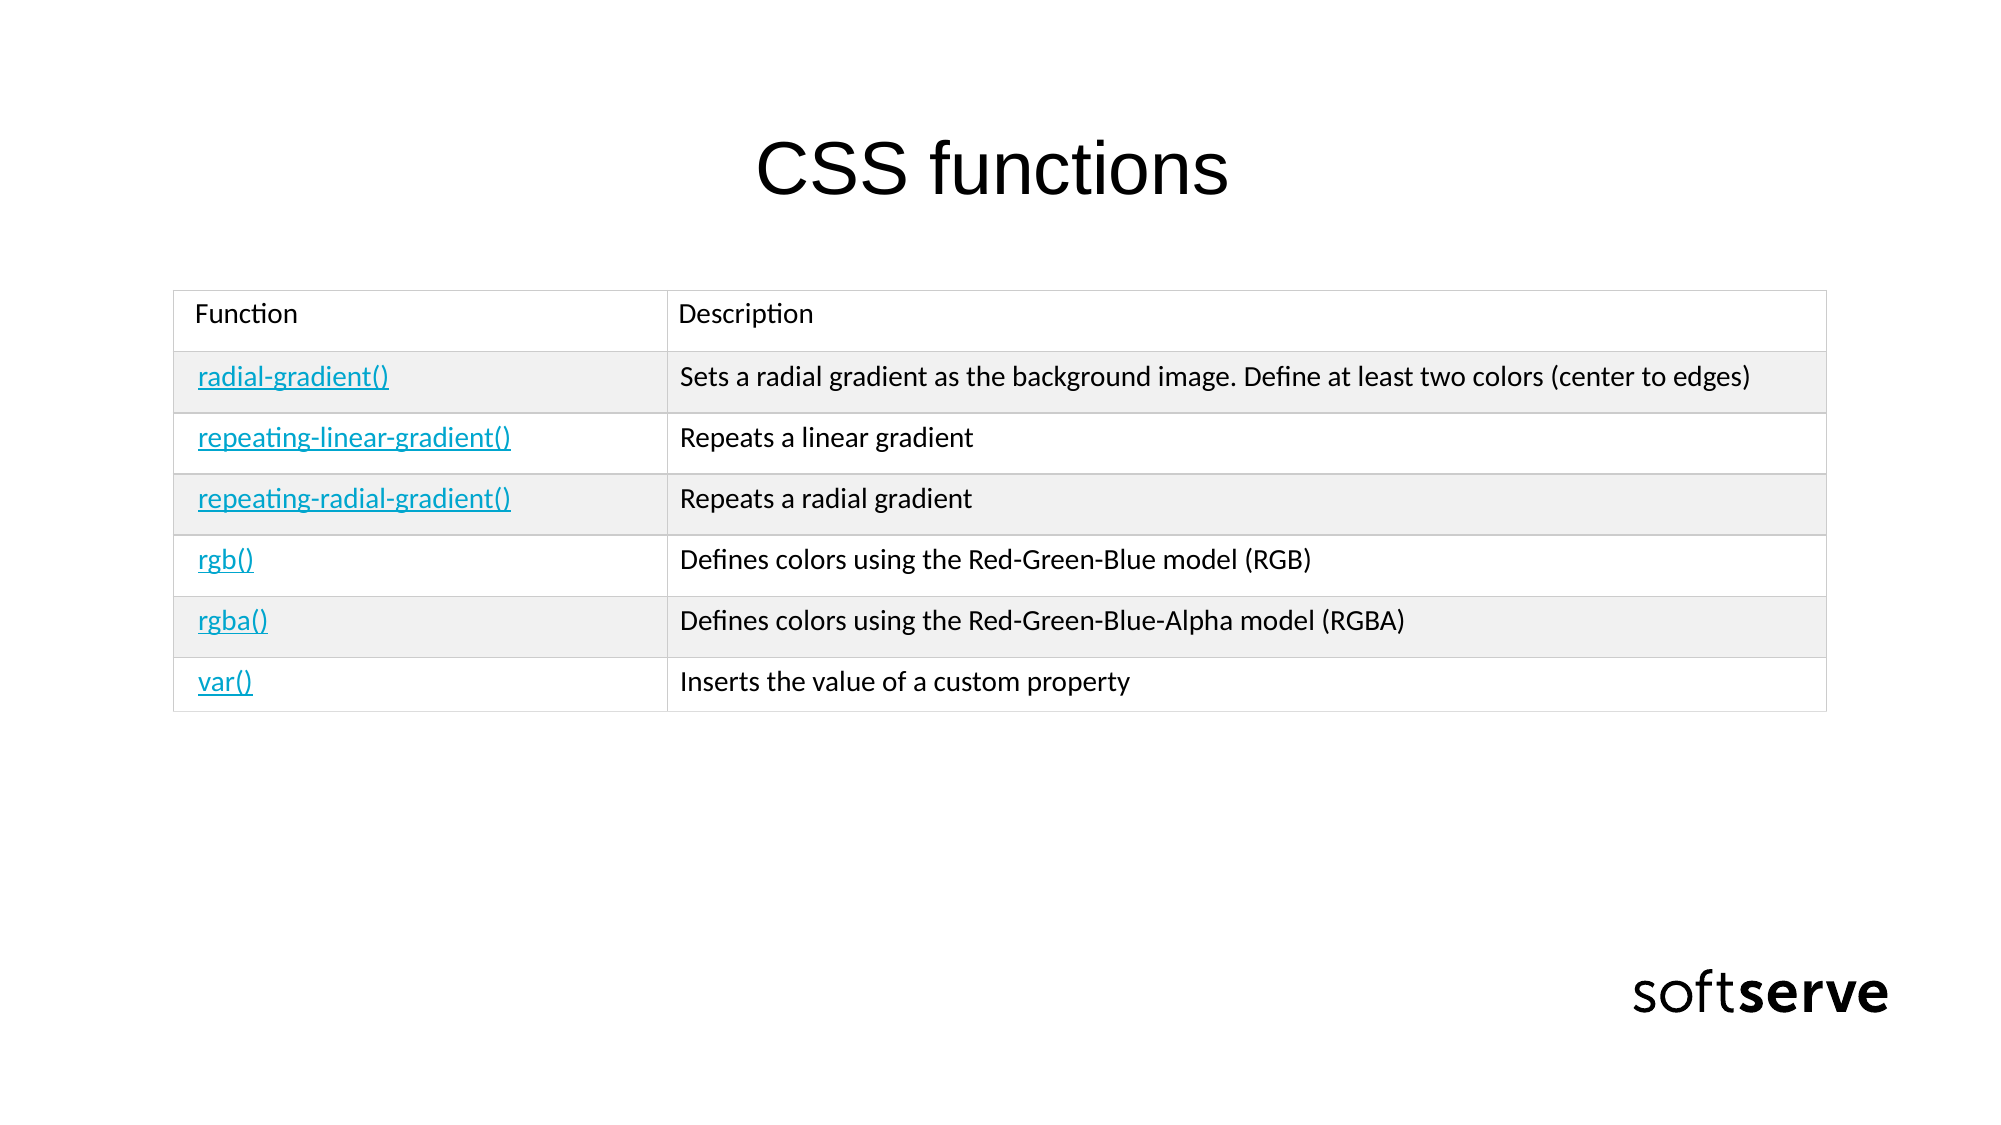

# CSS functions
| Function | Description |
| --- | --- |
| radial-gradient() | Sets a radial gradient as the background image. Define at least two colors (center to edges) |
| repeating-linear-gradient() | Repeats a linear gradient |
| repeating-radial-gradient() | Repeats a radial gradient |
| rgb() | Defines colors using the Red-Green-Blue model (RGB) |
| rgba() | Defines colors using the Red-Green-Blue-Alpha model (RGBA) |
| var() | Inserts the value of a custom property |